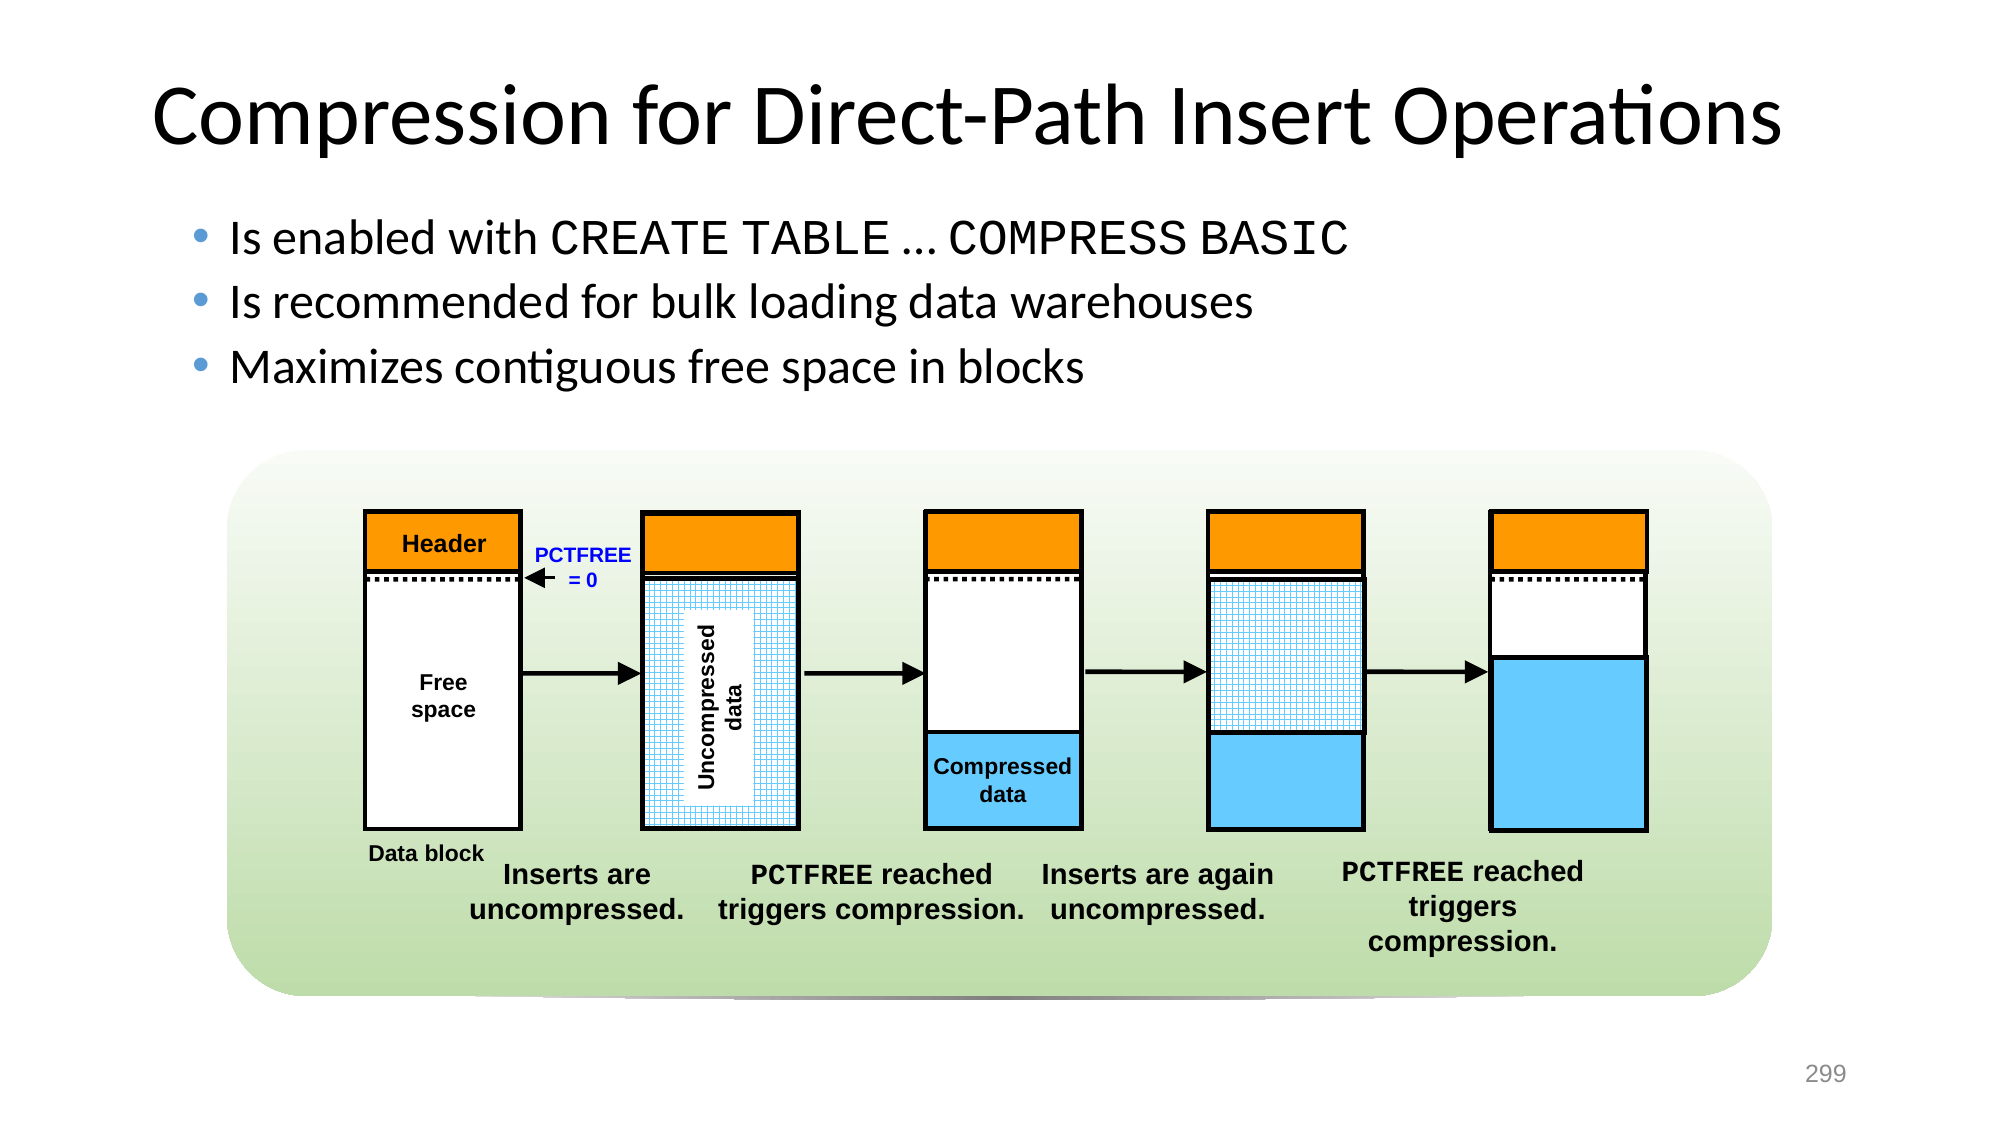

# Compression for Direct-Path Insert Operations
Is enabled with CREATE TABLE … COMPRESS BASIC
Is recommended for bulk loading data warehouses
Maximizes contiguous free space in blocks

Uncompressed
data
Header
PCTFREE
= 0

Free
space

Compressed
data
Data block
PCTFREE reached
triggers compression.
Inserts are
uncompressed.
PCTFREE reached
triggers compression.
Inserts are again
uncompressed.
299